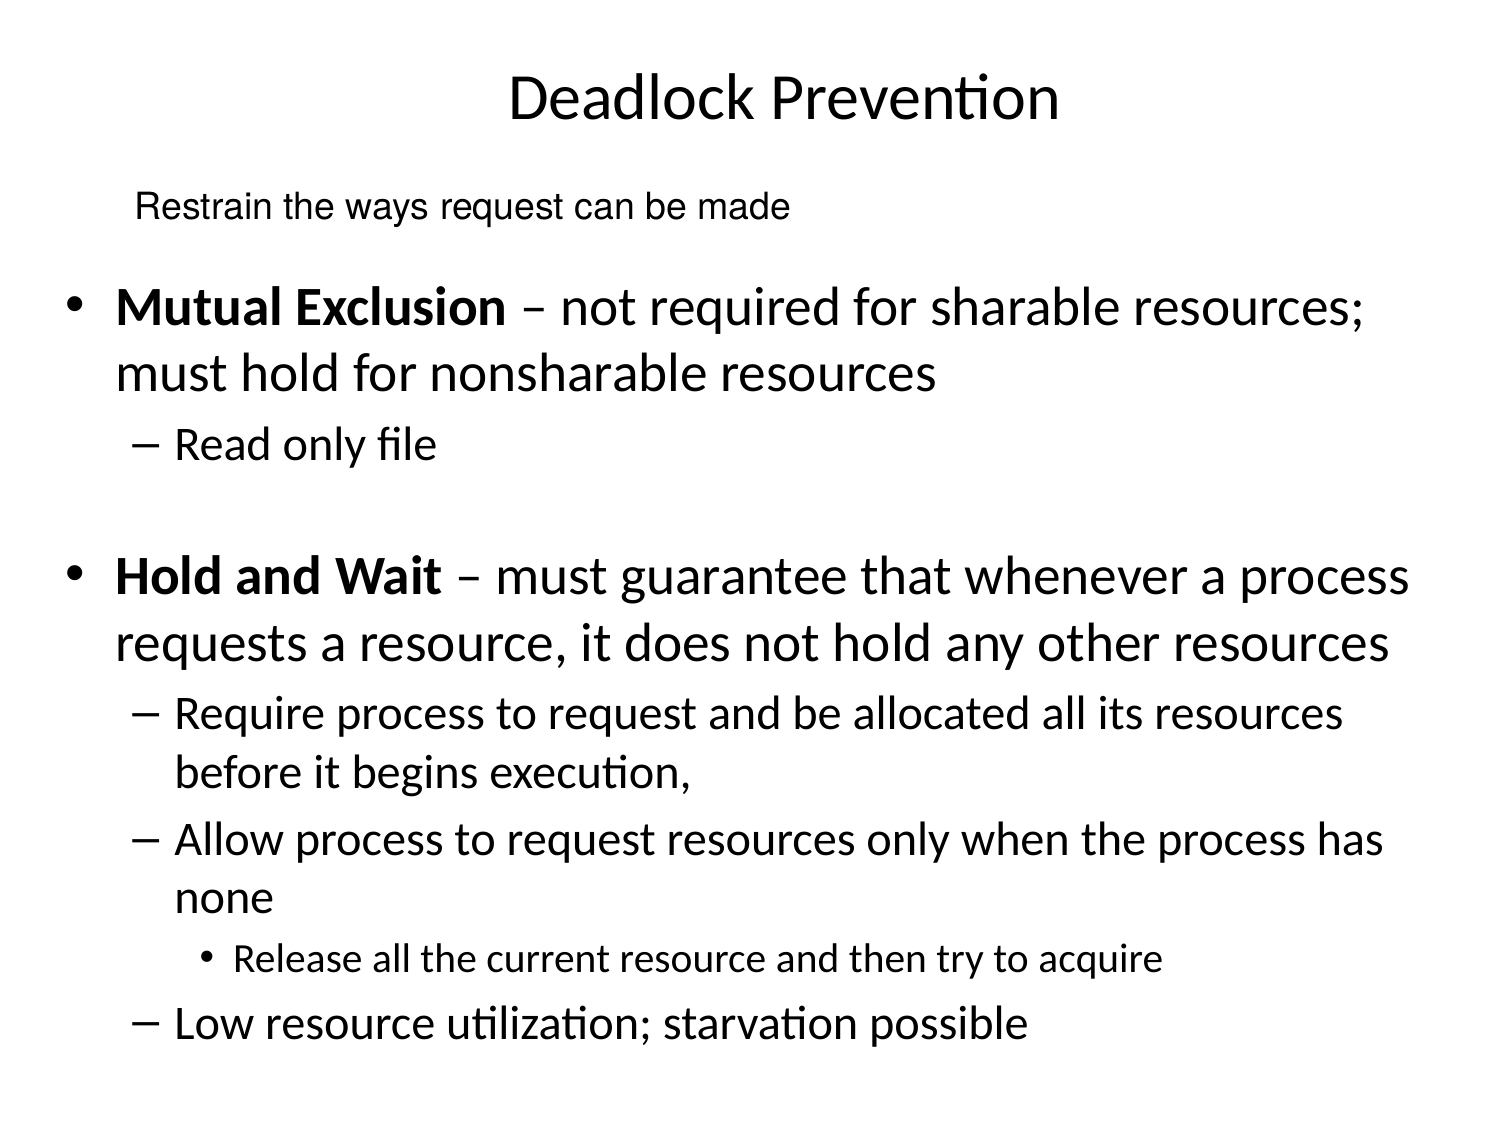

# Deadlock Prevention
Restrain the ways request can be made
Mutual Exclusion – not required for sharable resources; must hold for nonsharable resources
Read only file
Hold and Wait – must guarantee that whenever a process requests a resource, it does not hold any other resources
Require process to request and be allocated all its resources before it begins execution,
Allow process to request resources only when the process has none
Release all the current resource and then try to acquire
Low resource utilization; starvation possible